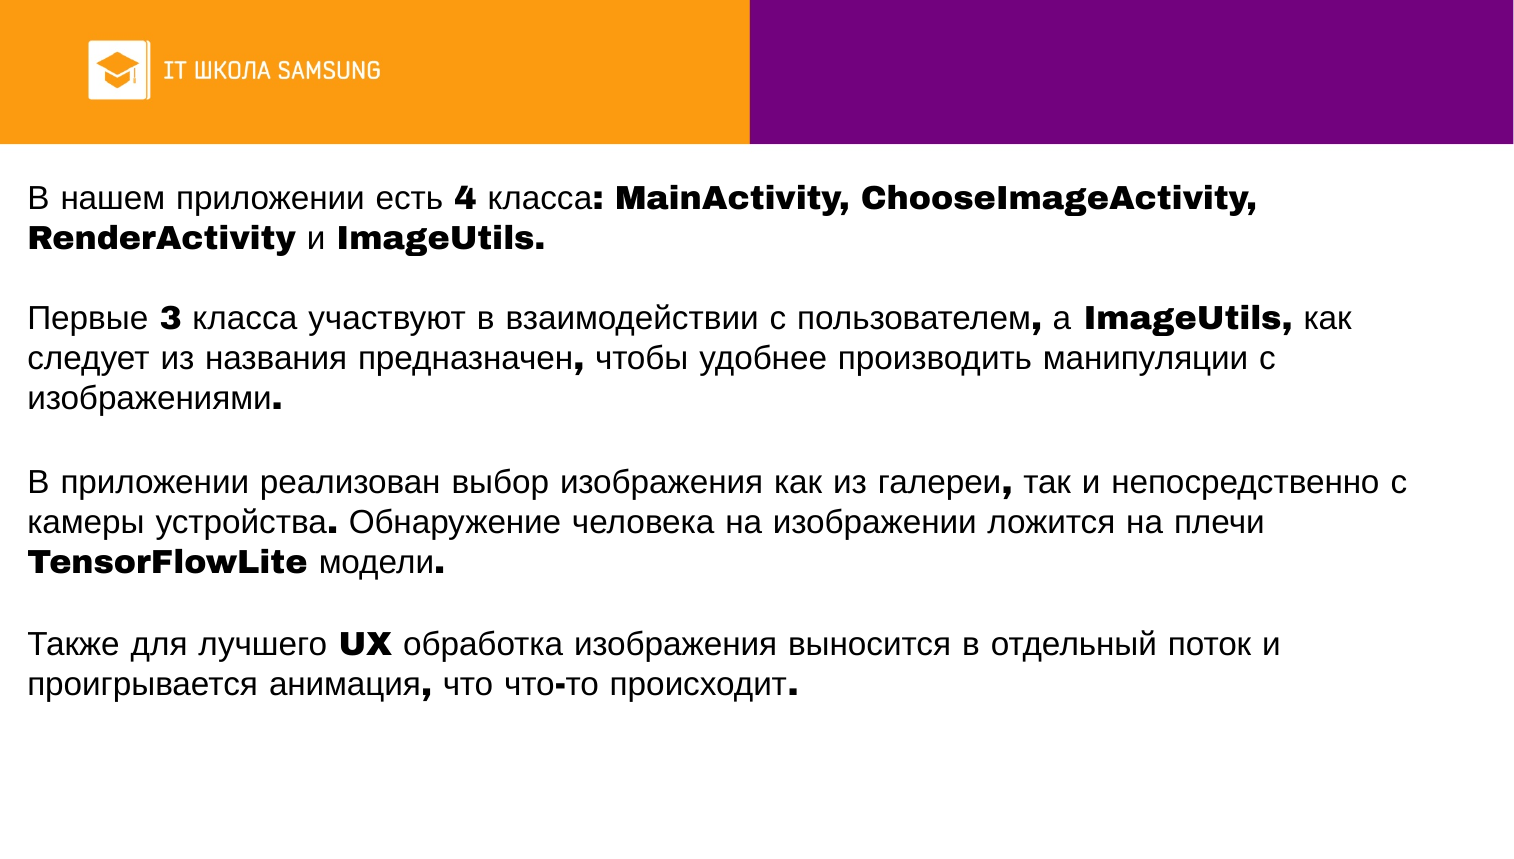

В нашем приложении есть 4 класса: MainActivity, ChooseImageActivity, RenderActivity и ImageUtils.

Первые 3 класса участвуют в взаимодействии с пользователем, а ImageUtils, как следует из названия предназначен, чтобы удобнее производить манипуляции с изображениями.
В приложении реализован выбор изображения как из галереи, так и непосредственно с камеры устройства. Обнаружение человека на изображении ложится на плечи TensorFlowLite модели.
Также для лучшего UX обработка изображения выносится в отдельный поток и проигрывается анимация, что что-то происходит.